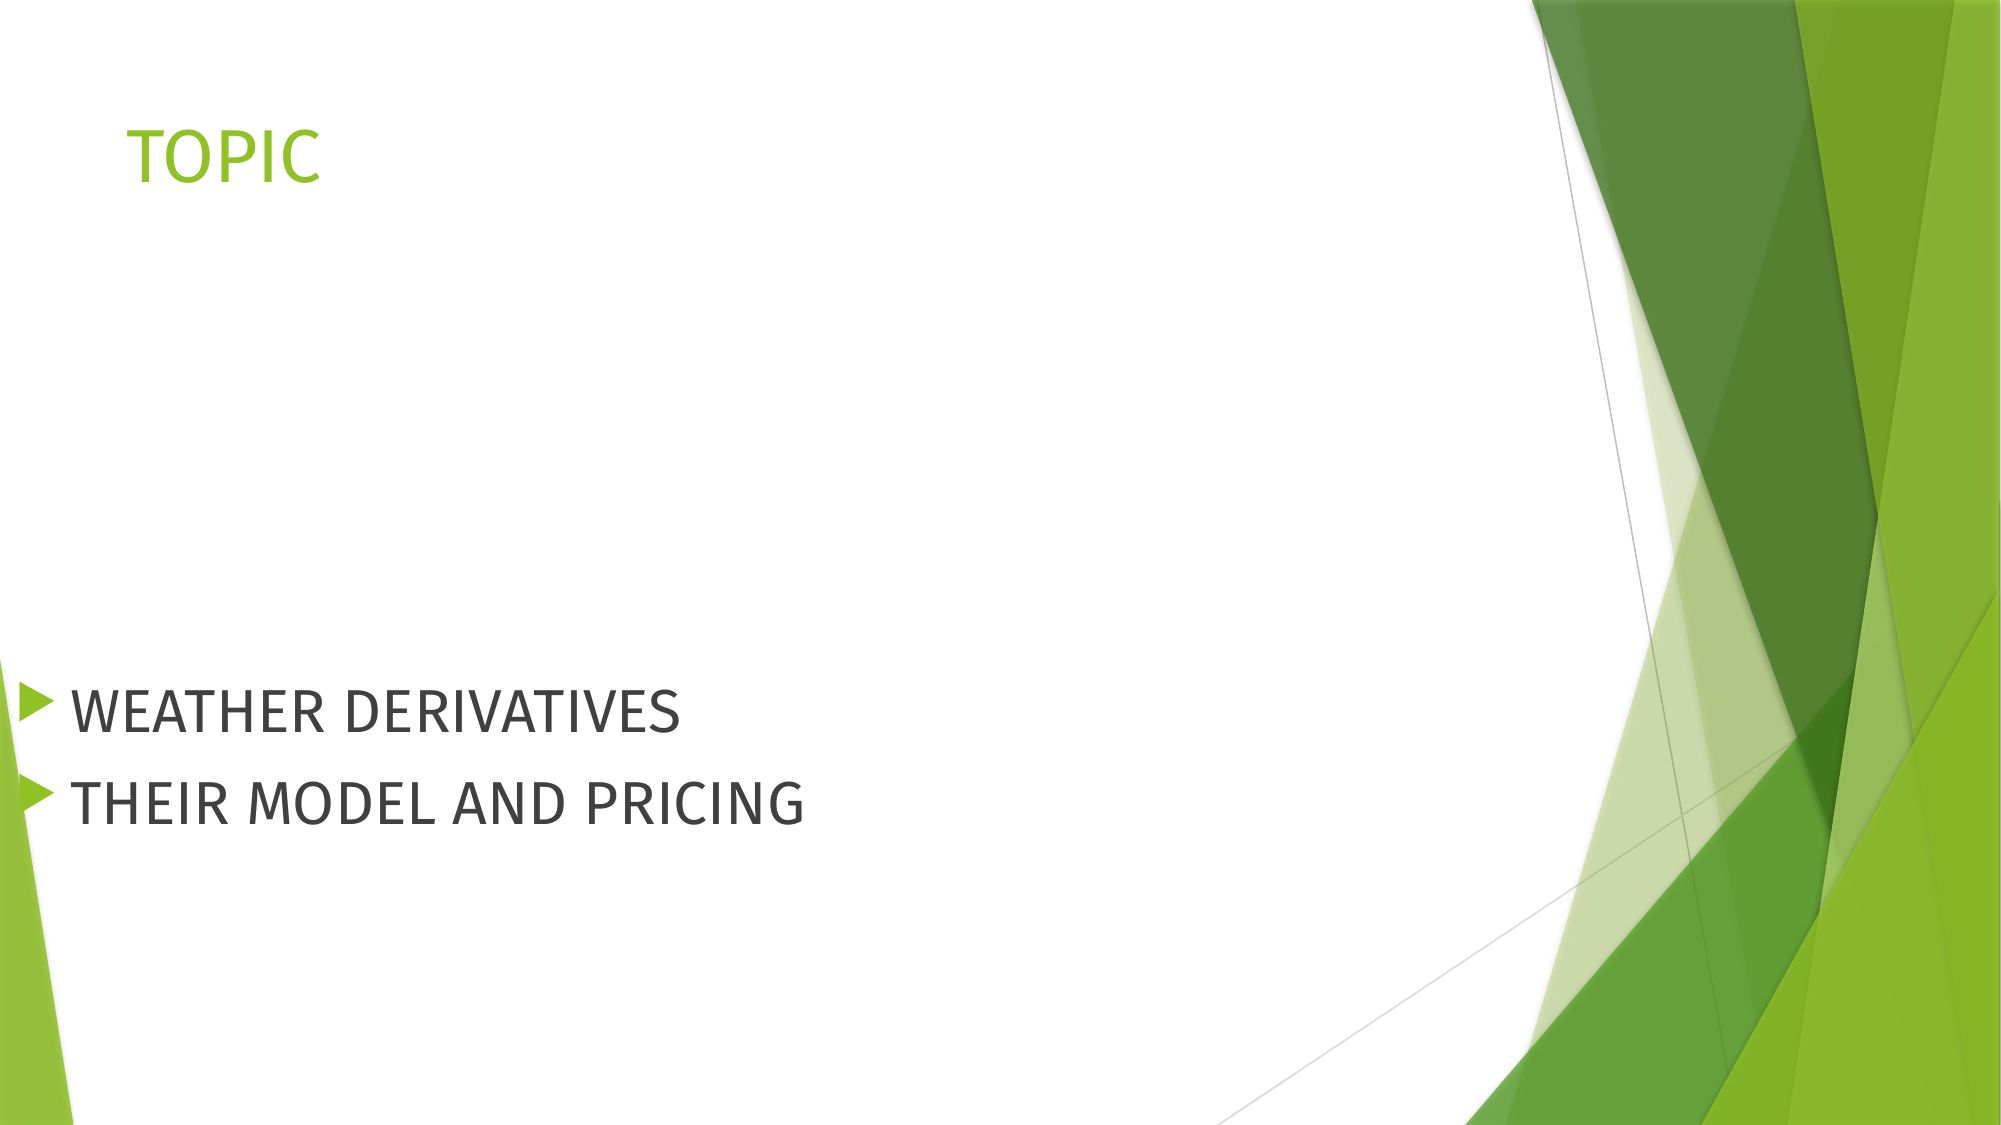

# TOPIC
WEATHER DERIVATIVES
THEIR MODEL AND PRICING